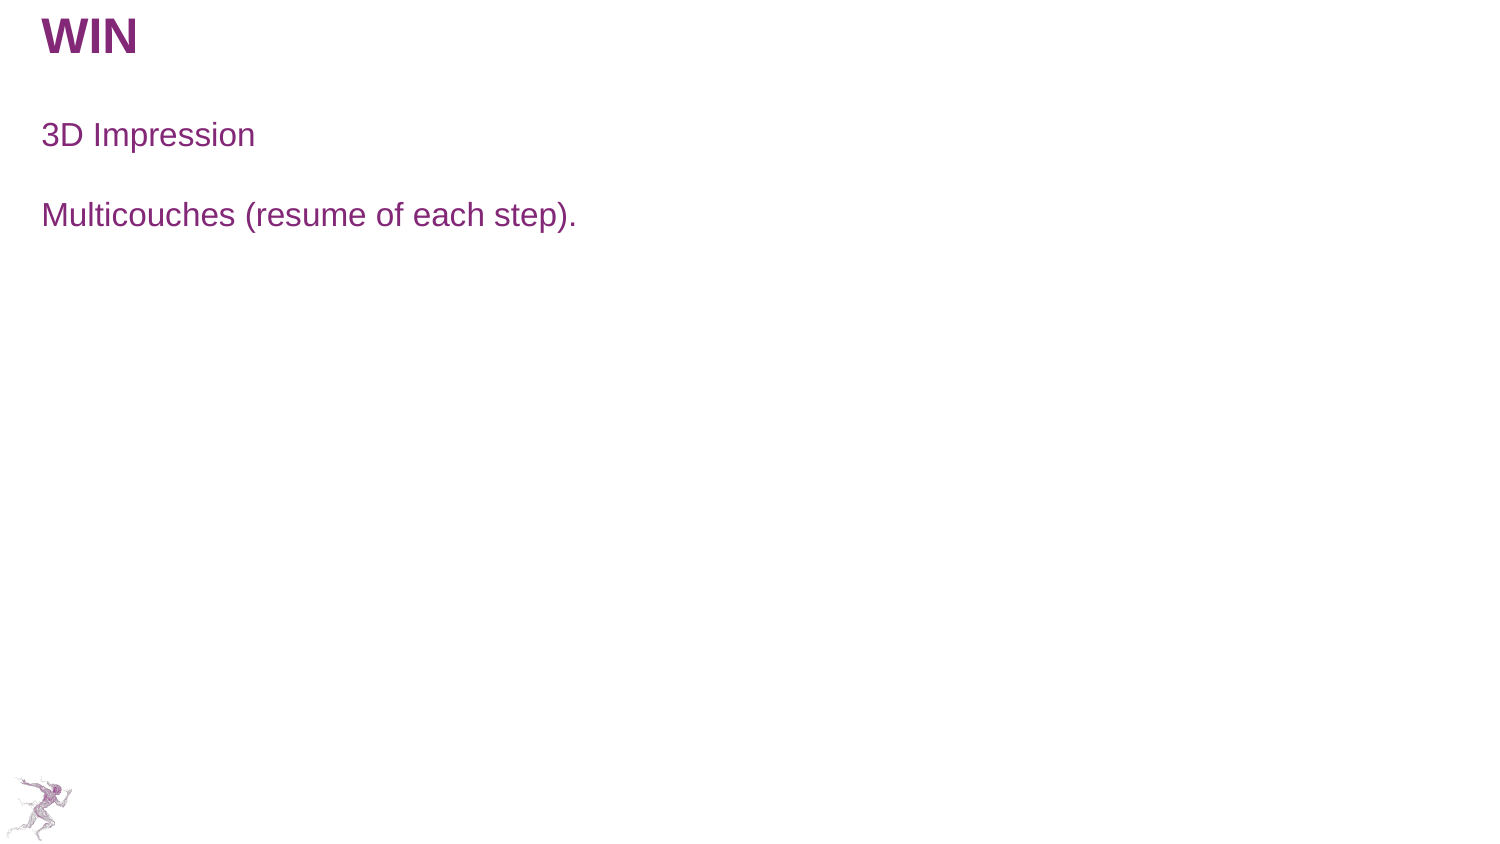

# Win
3D Impression

Multicouches (resume of each step).